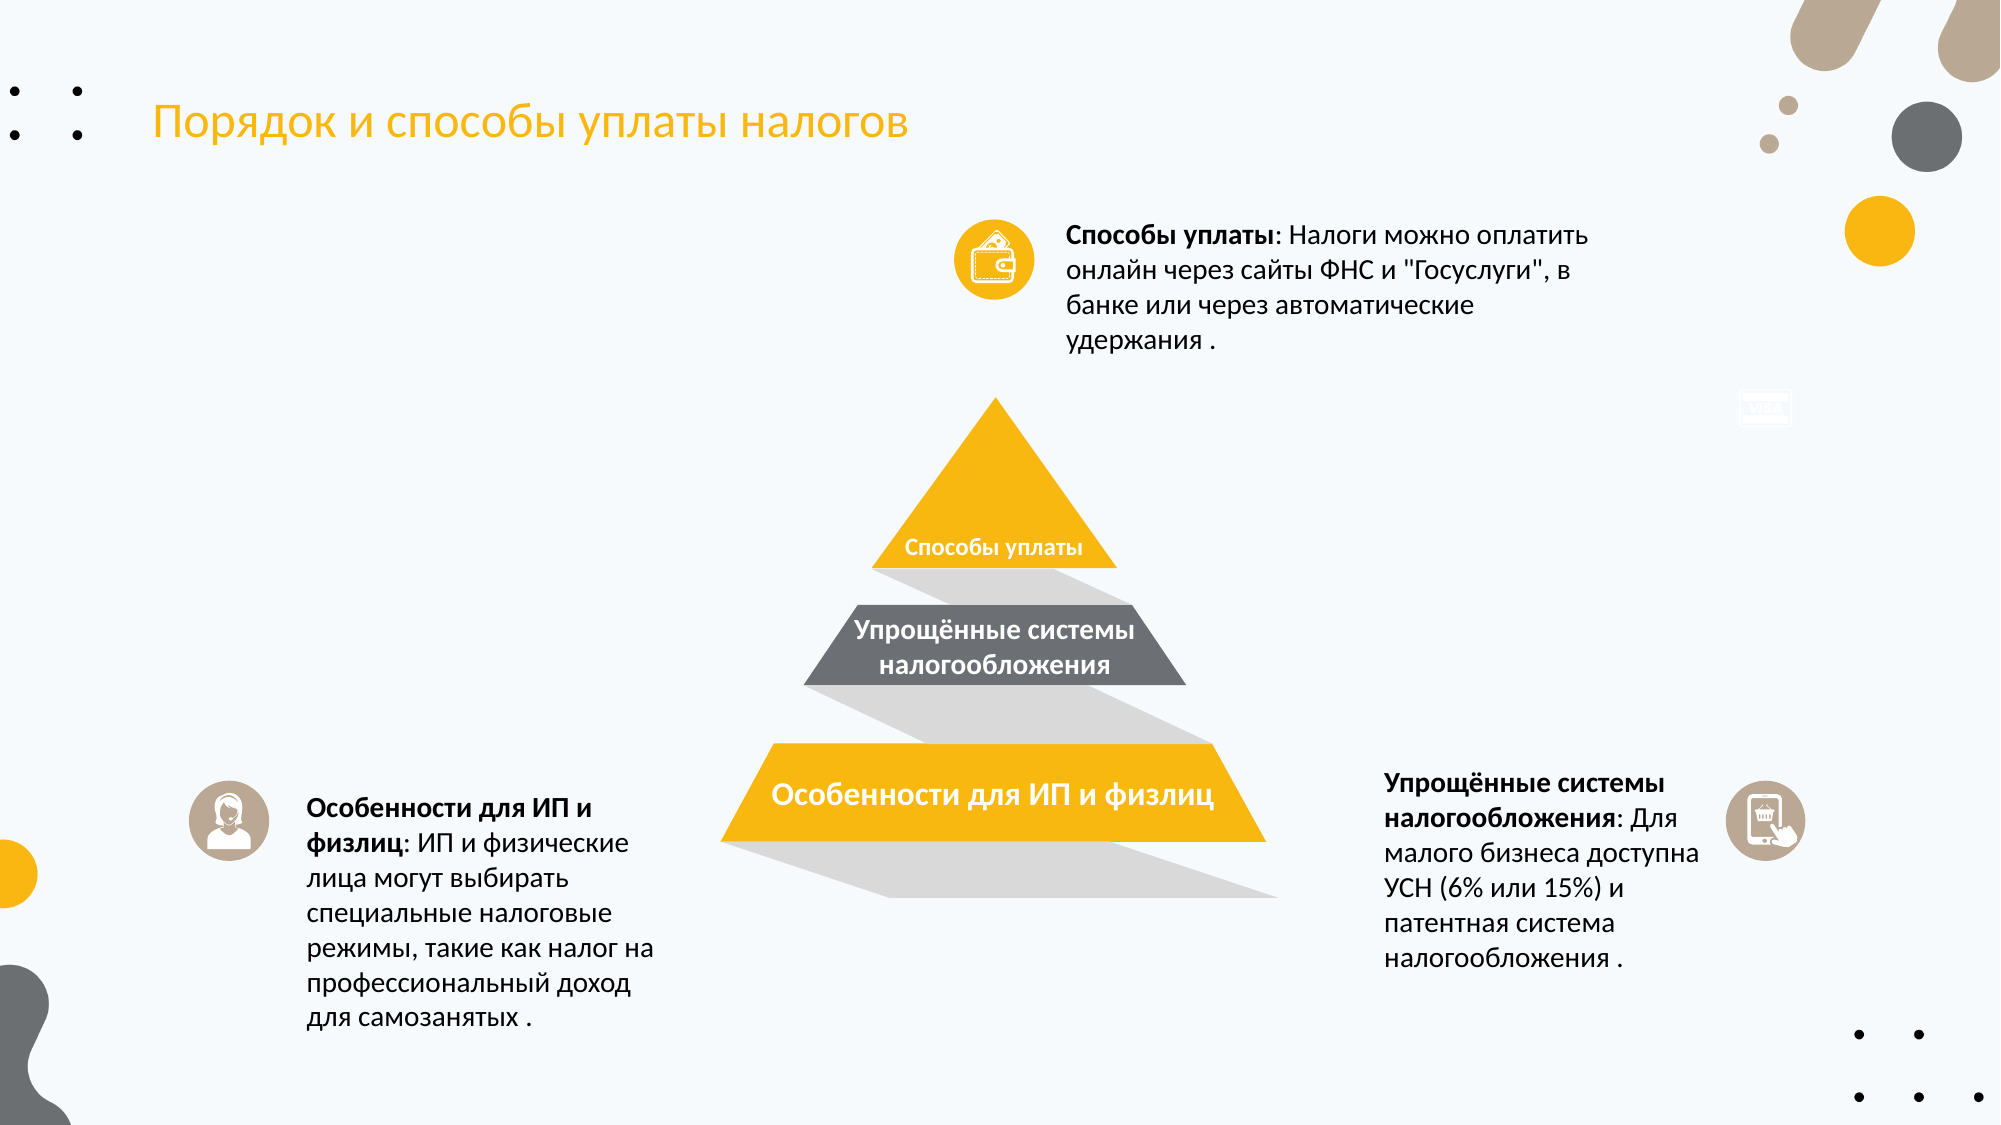

# Порядок и способы уплаты налогов
Способы уплаты: Налоги можно оплатить онлайн через сайты ФНС и "Госуслуги", в банке или через автоматические удержания​ .

Способы уплаты

Упрощённые системы налогообложения

Особенности для ИП и физлиц
Упрощённые системы налогообложения: Для малого бизнеса доступна УСН (6% или 15%) и патентная система налогообложения​ .

Особенности для ИП и физлиц: ИП и физические лица могут выбирать специальные налоговые режимы, такие как налог на профессиональный доход для самозанятых​ .